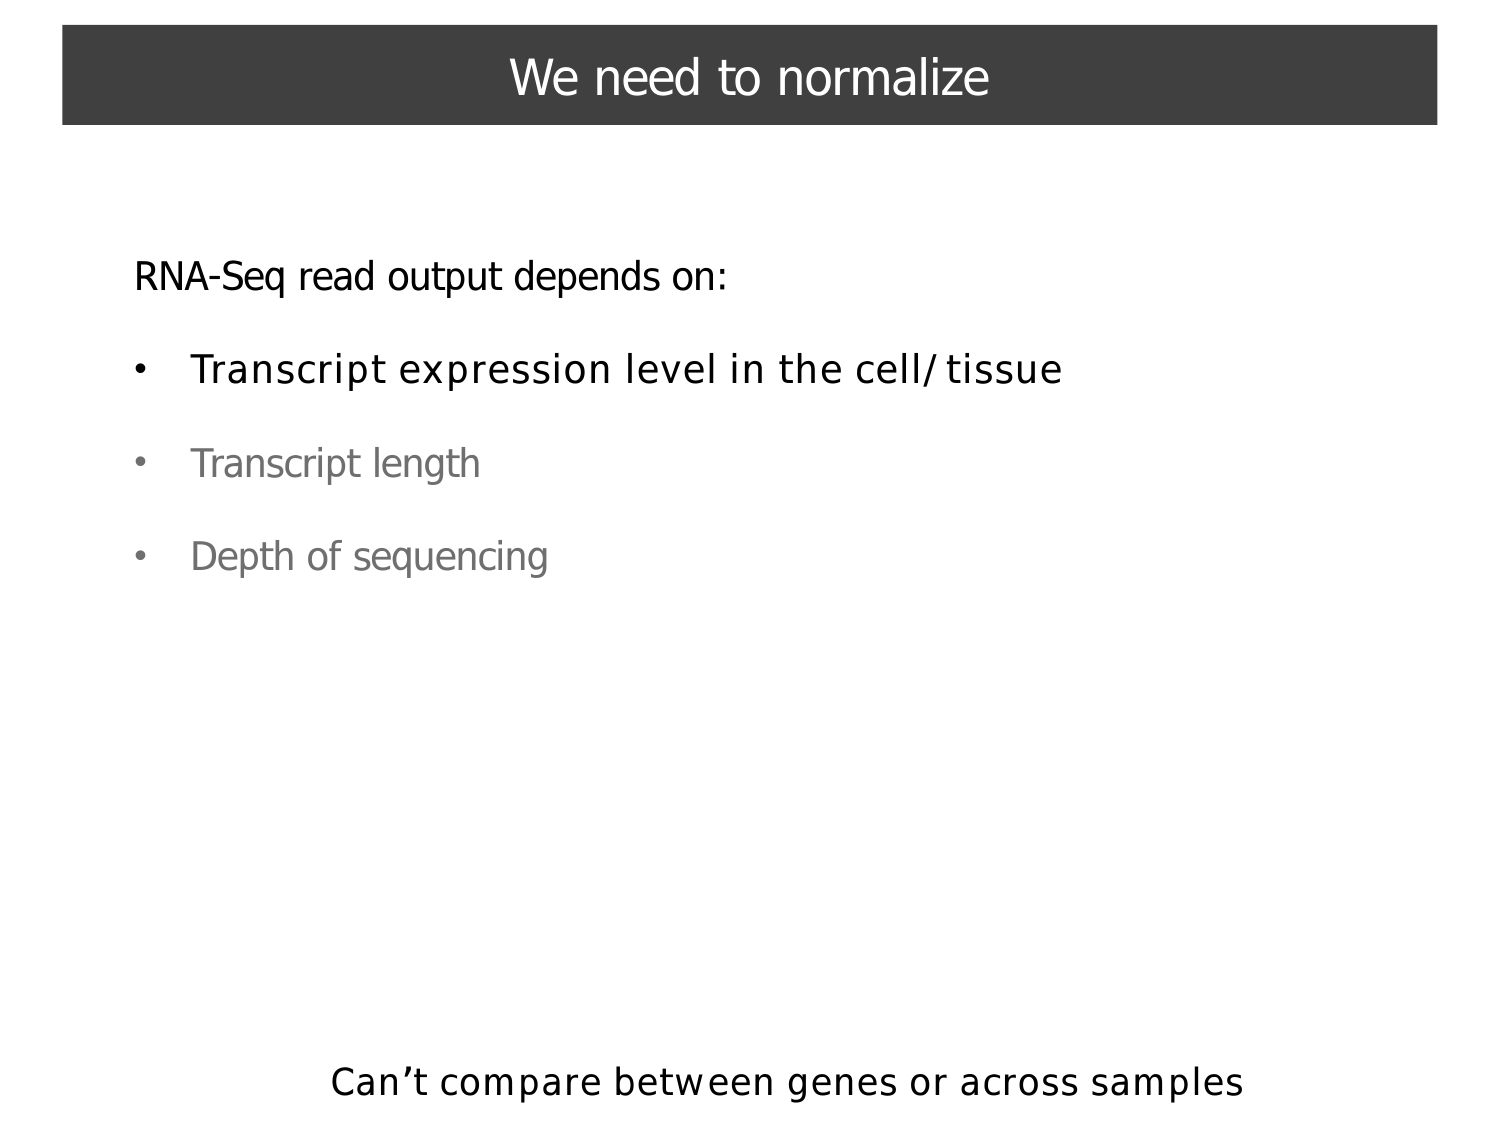

# We need to normalize
RNA-Seq read output depends on:
Transcript expression level in the cell/tissue
Transcript length
Depth of sequencing
Can’t compare between genes or across samples